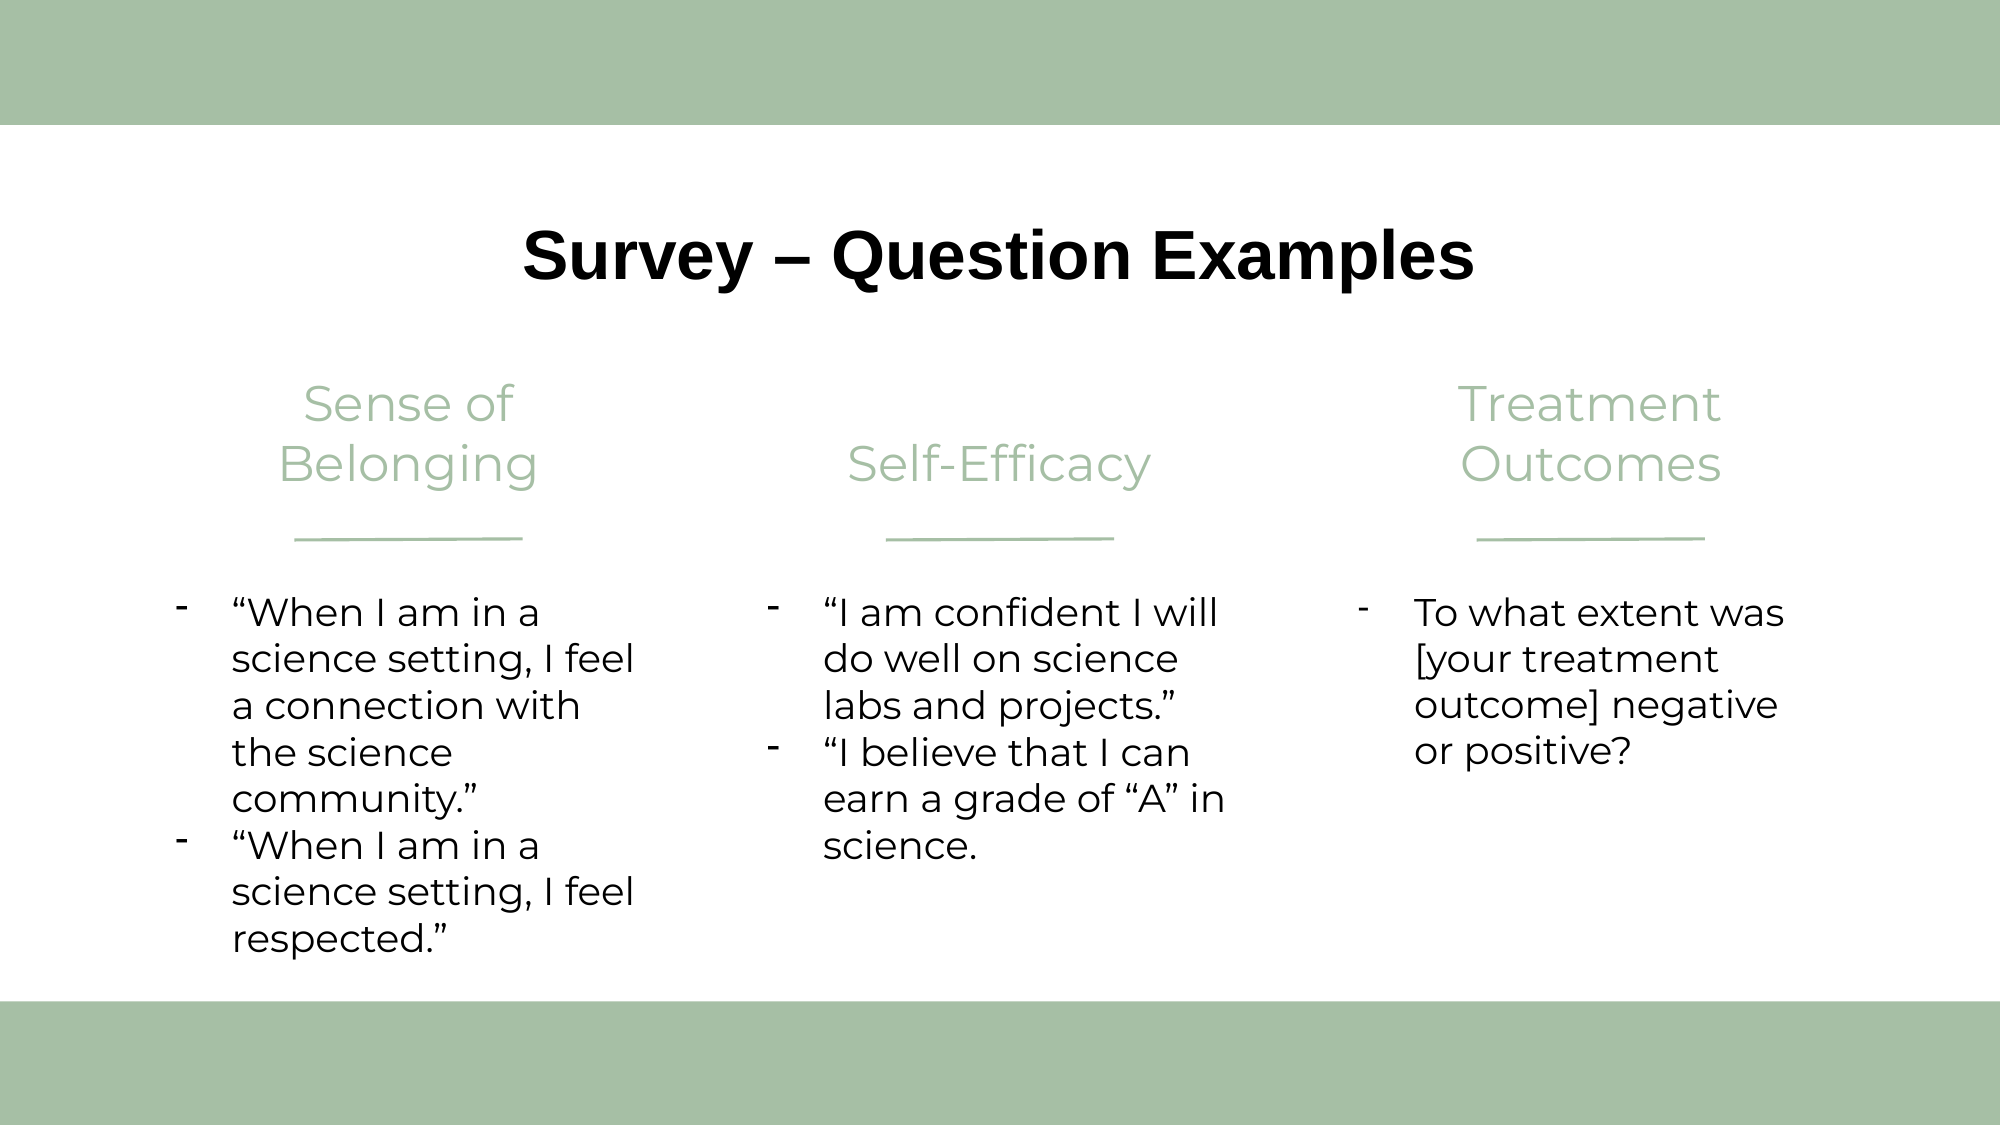

# Survey – Question Examples
Sense of Belonging
Self-Efficacy
Treatment Outcomes
“When I am in a science setting, I feel a connection with the science community.”
“When I am in a science setting, I feel respected.”
To what extent was [your treatment outcome] negative or positive?
“I am confident I will do well on science labs and projects.”
“I believe that I can earn a grade of “A” in science.